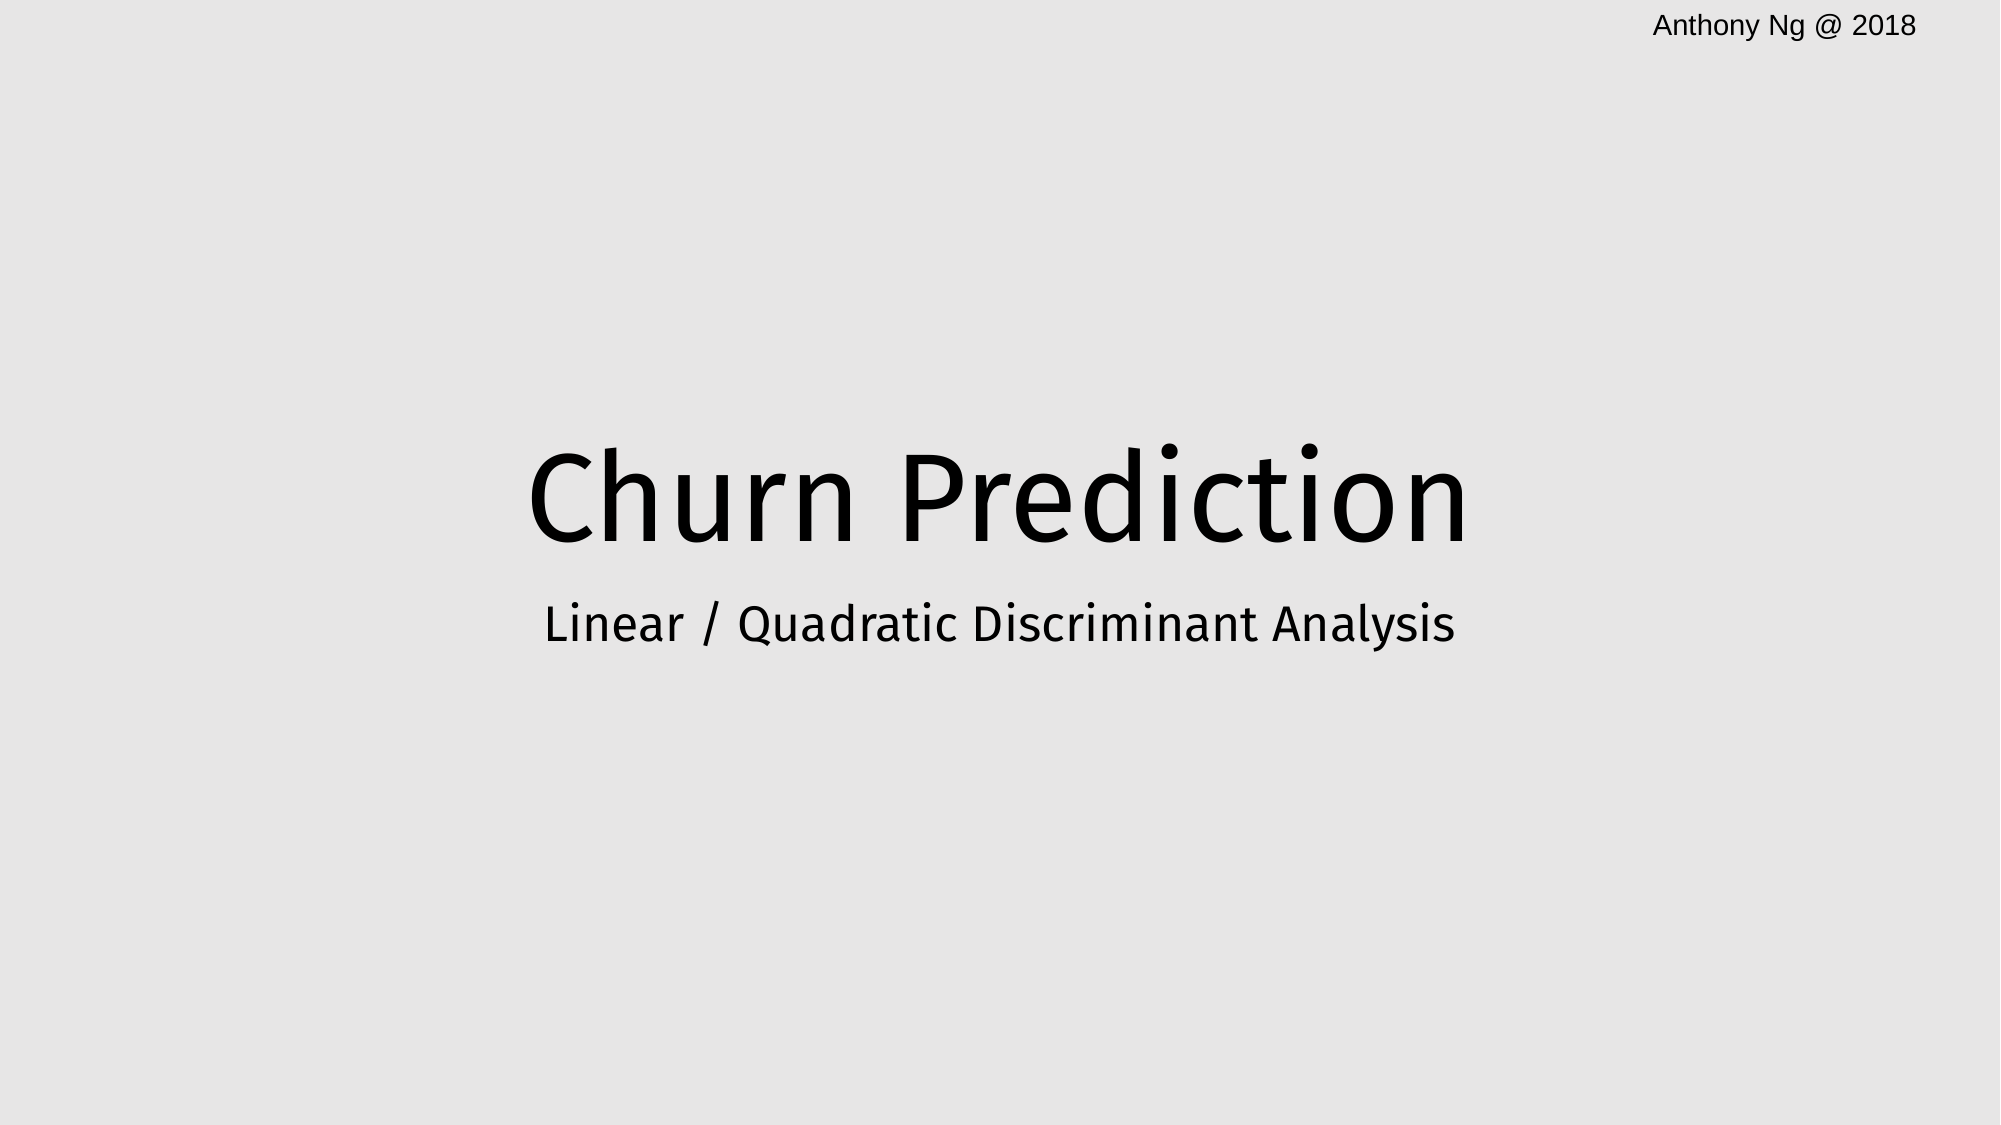

# Churn Prediction
Linear / Quadratic Discriminant Analysis